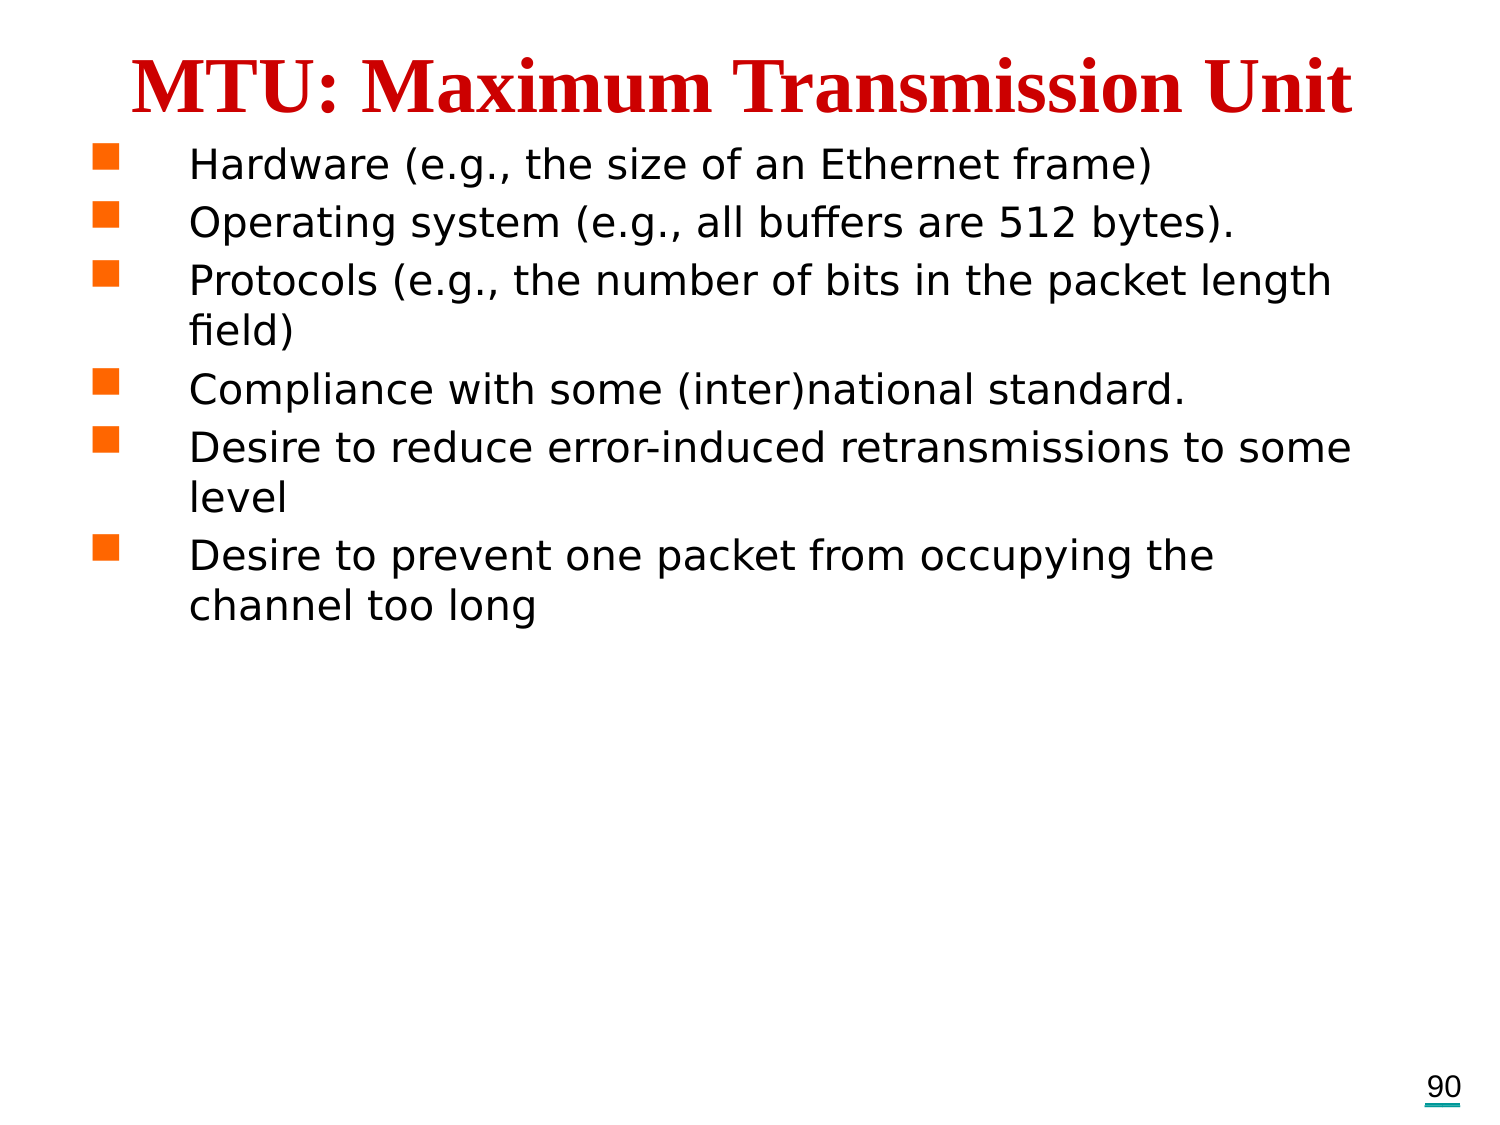

# MTU: Maximum Transmission Unit
Hardware (e.g., the size of an Ethernet frame)
Operating system (e.g., all buffers are 512 bytes).
Protocols (e.g., the number of bits in the packet length field)
Compliance with some (inter)national standard.
Desire to reduce error-induced retransmissions to some level
Desire to prevent one packet from occupying the channel too long